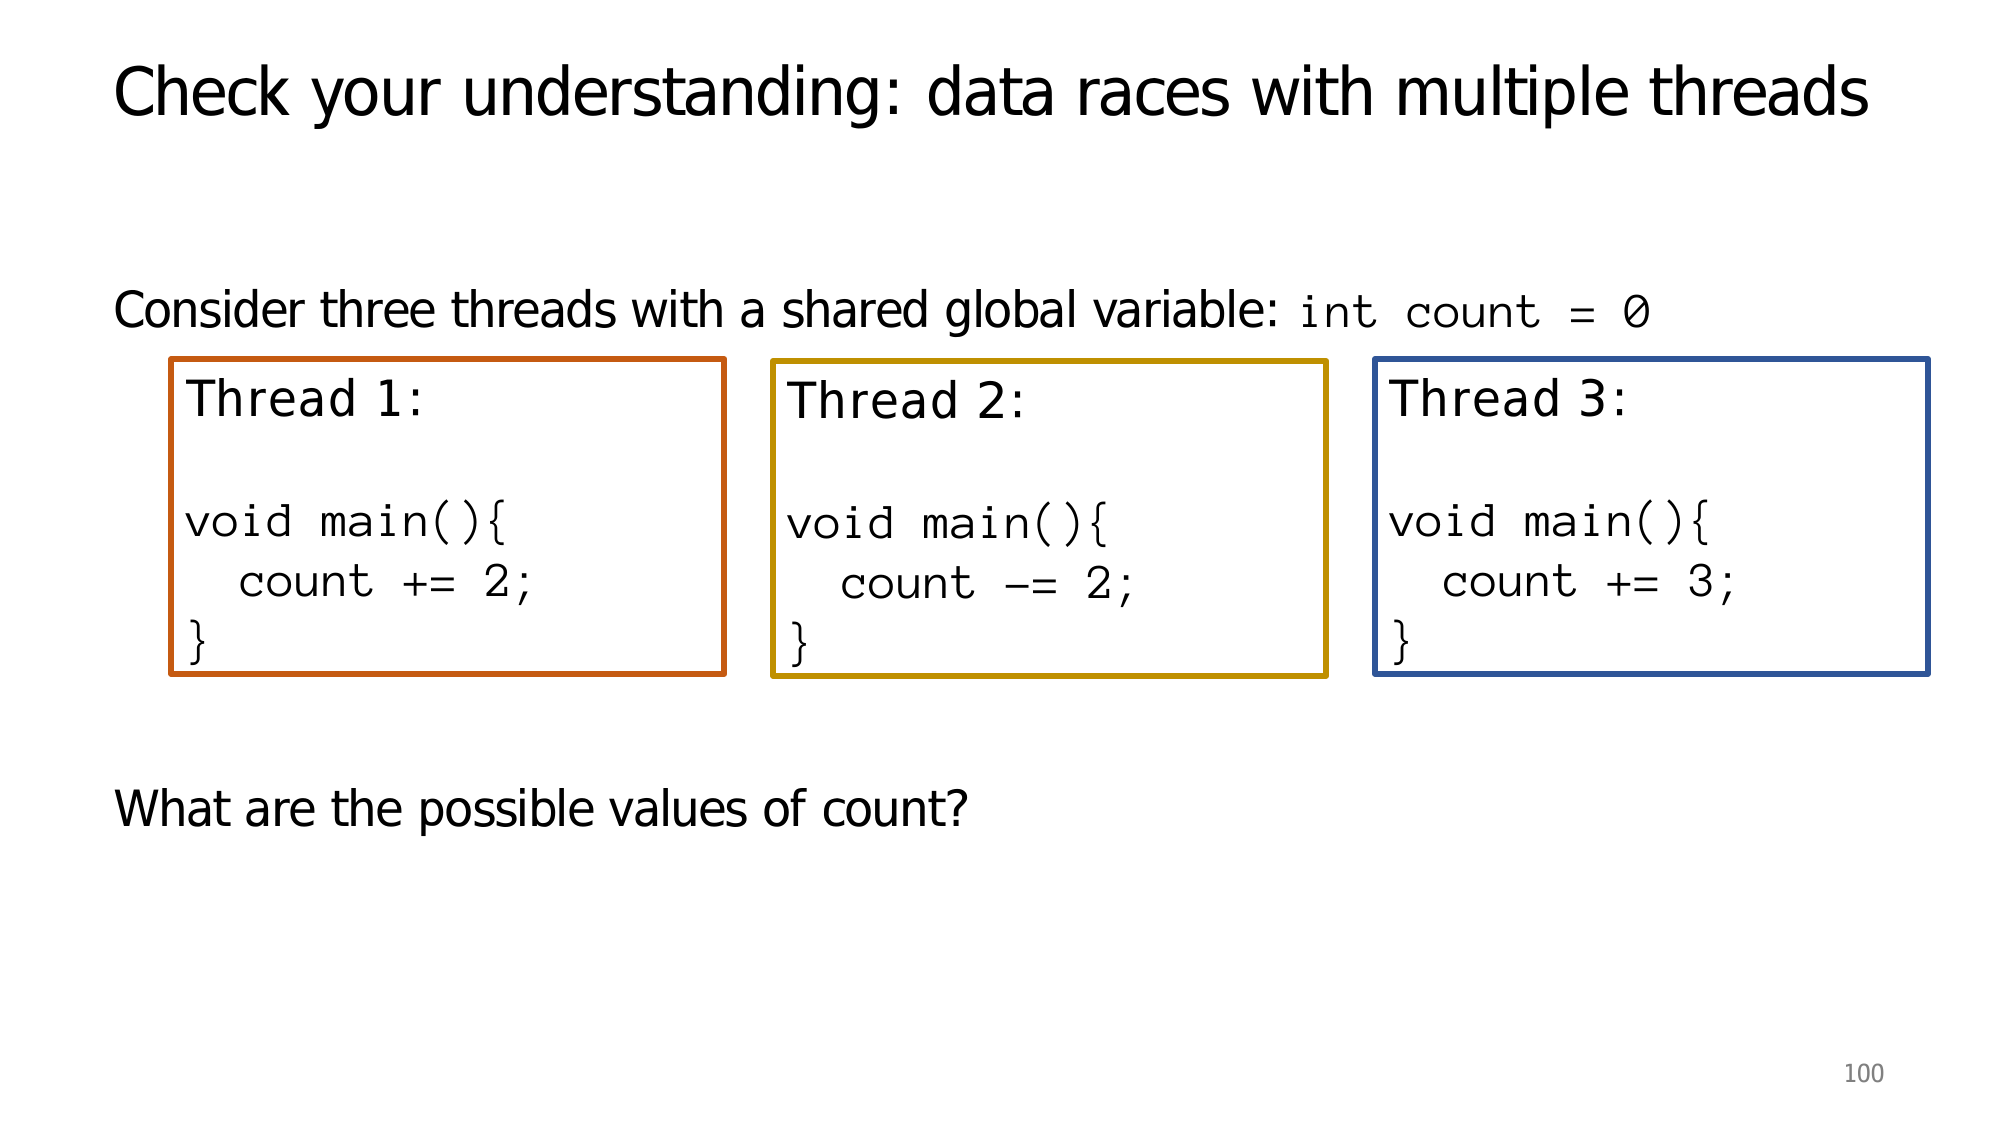

# Check your understanding: data races with multiple threads

Consider three threads with a shared global variable: int count = 0

What are the possible values of count?
Thread 1:

void main(){
  count += 2;
}
Thread 3:

void main(){
  count += 3;
}
Thread 2:

void main(){
  count -= 2;
}
100